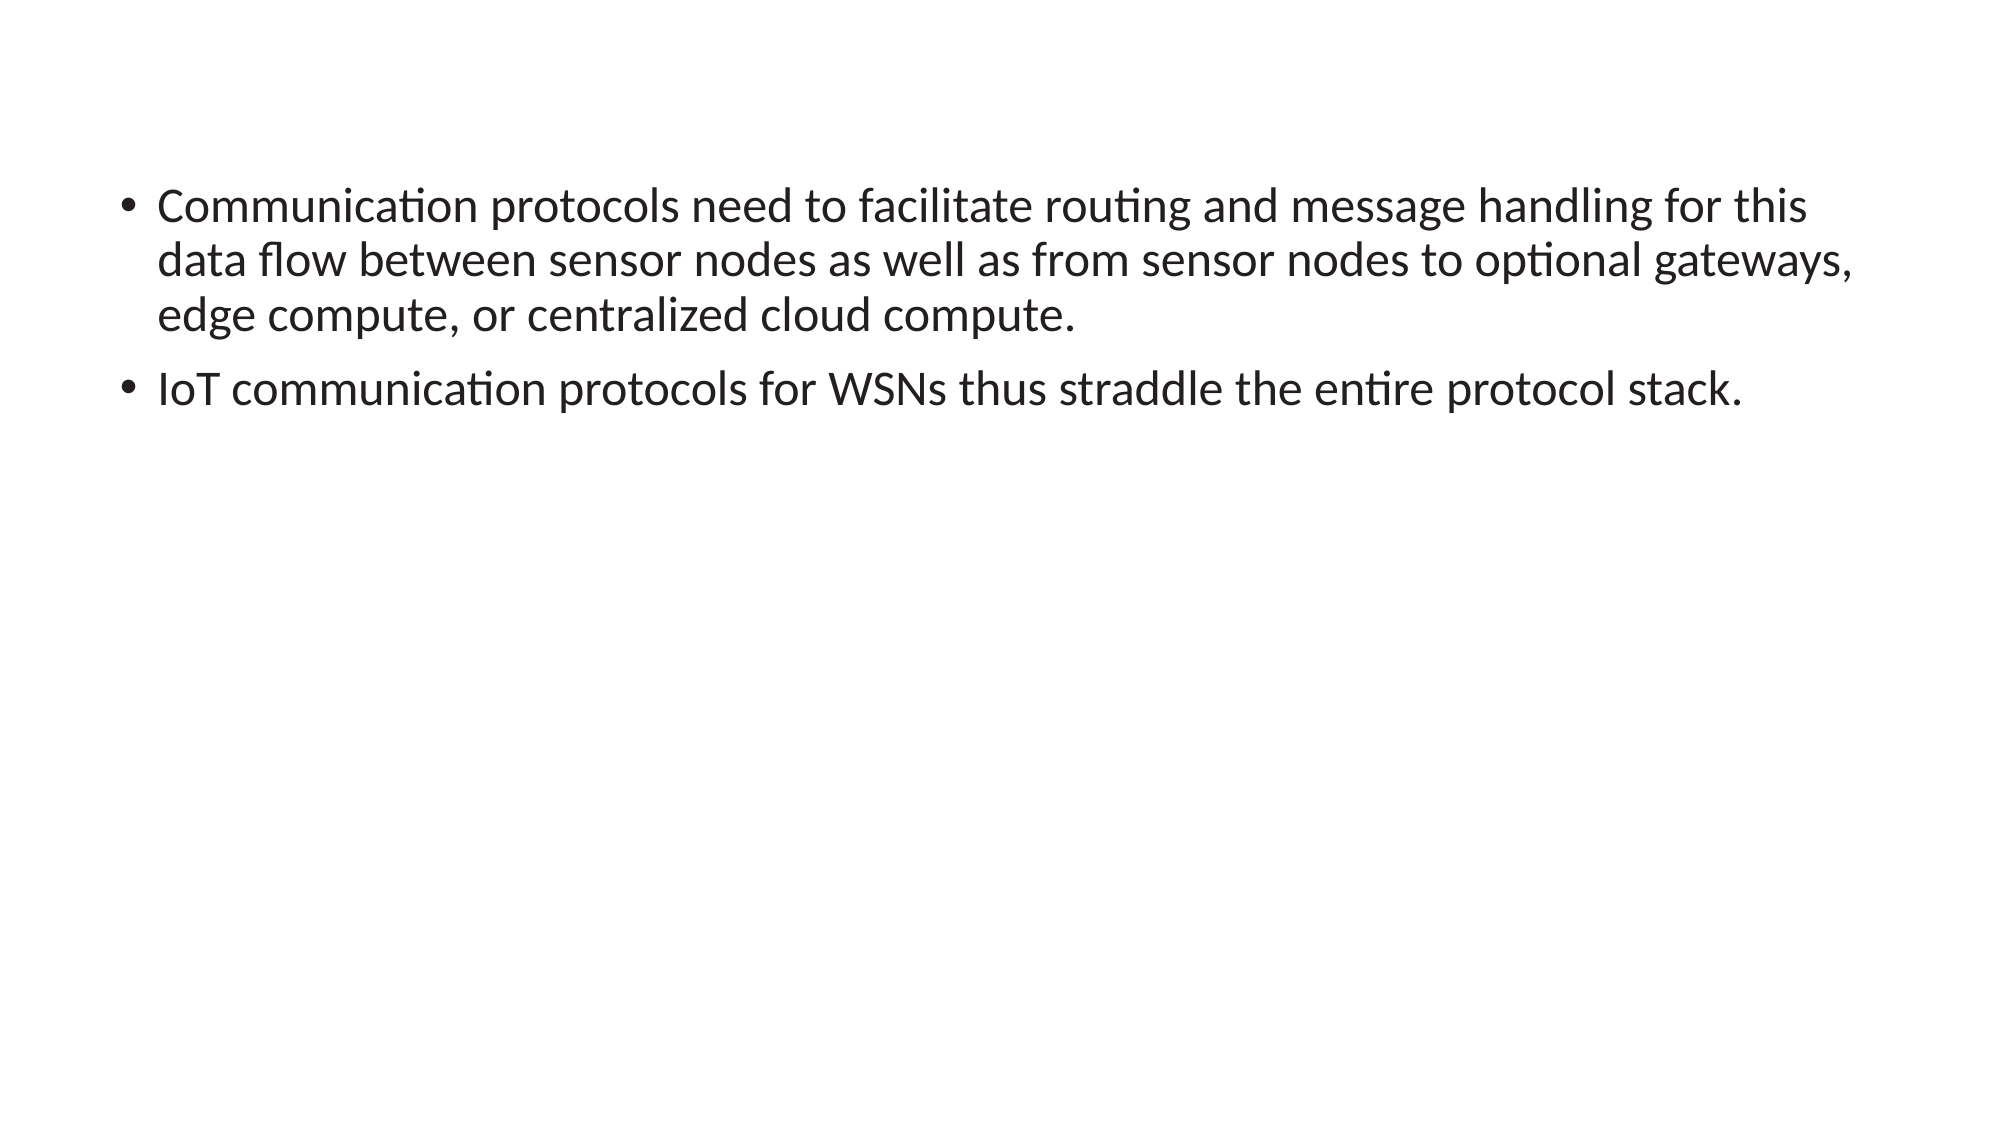

Communication protocols need to facilitate routing and message handling for this data flow between sensor nodes as well as from sensor nodes to optional gateways, edge compute, or centralized cloud compute.
IoT communication protocols for WSNs thus straddle the entire protocol stack.